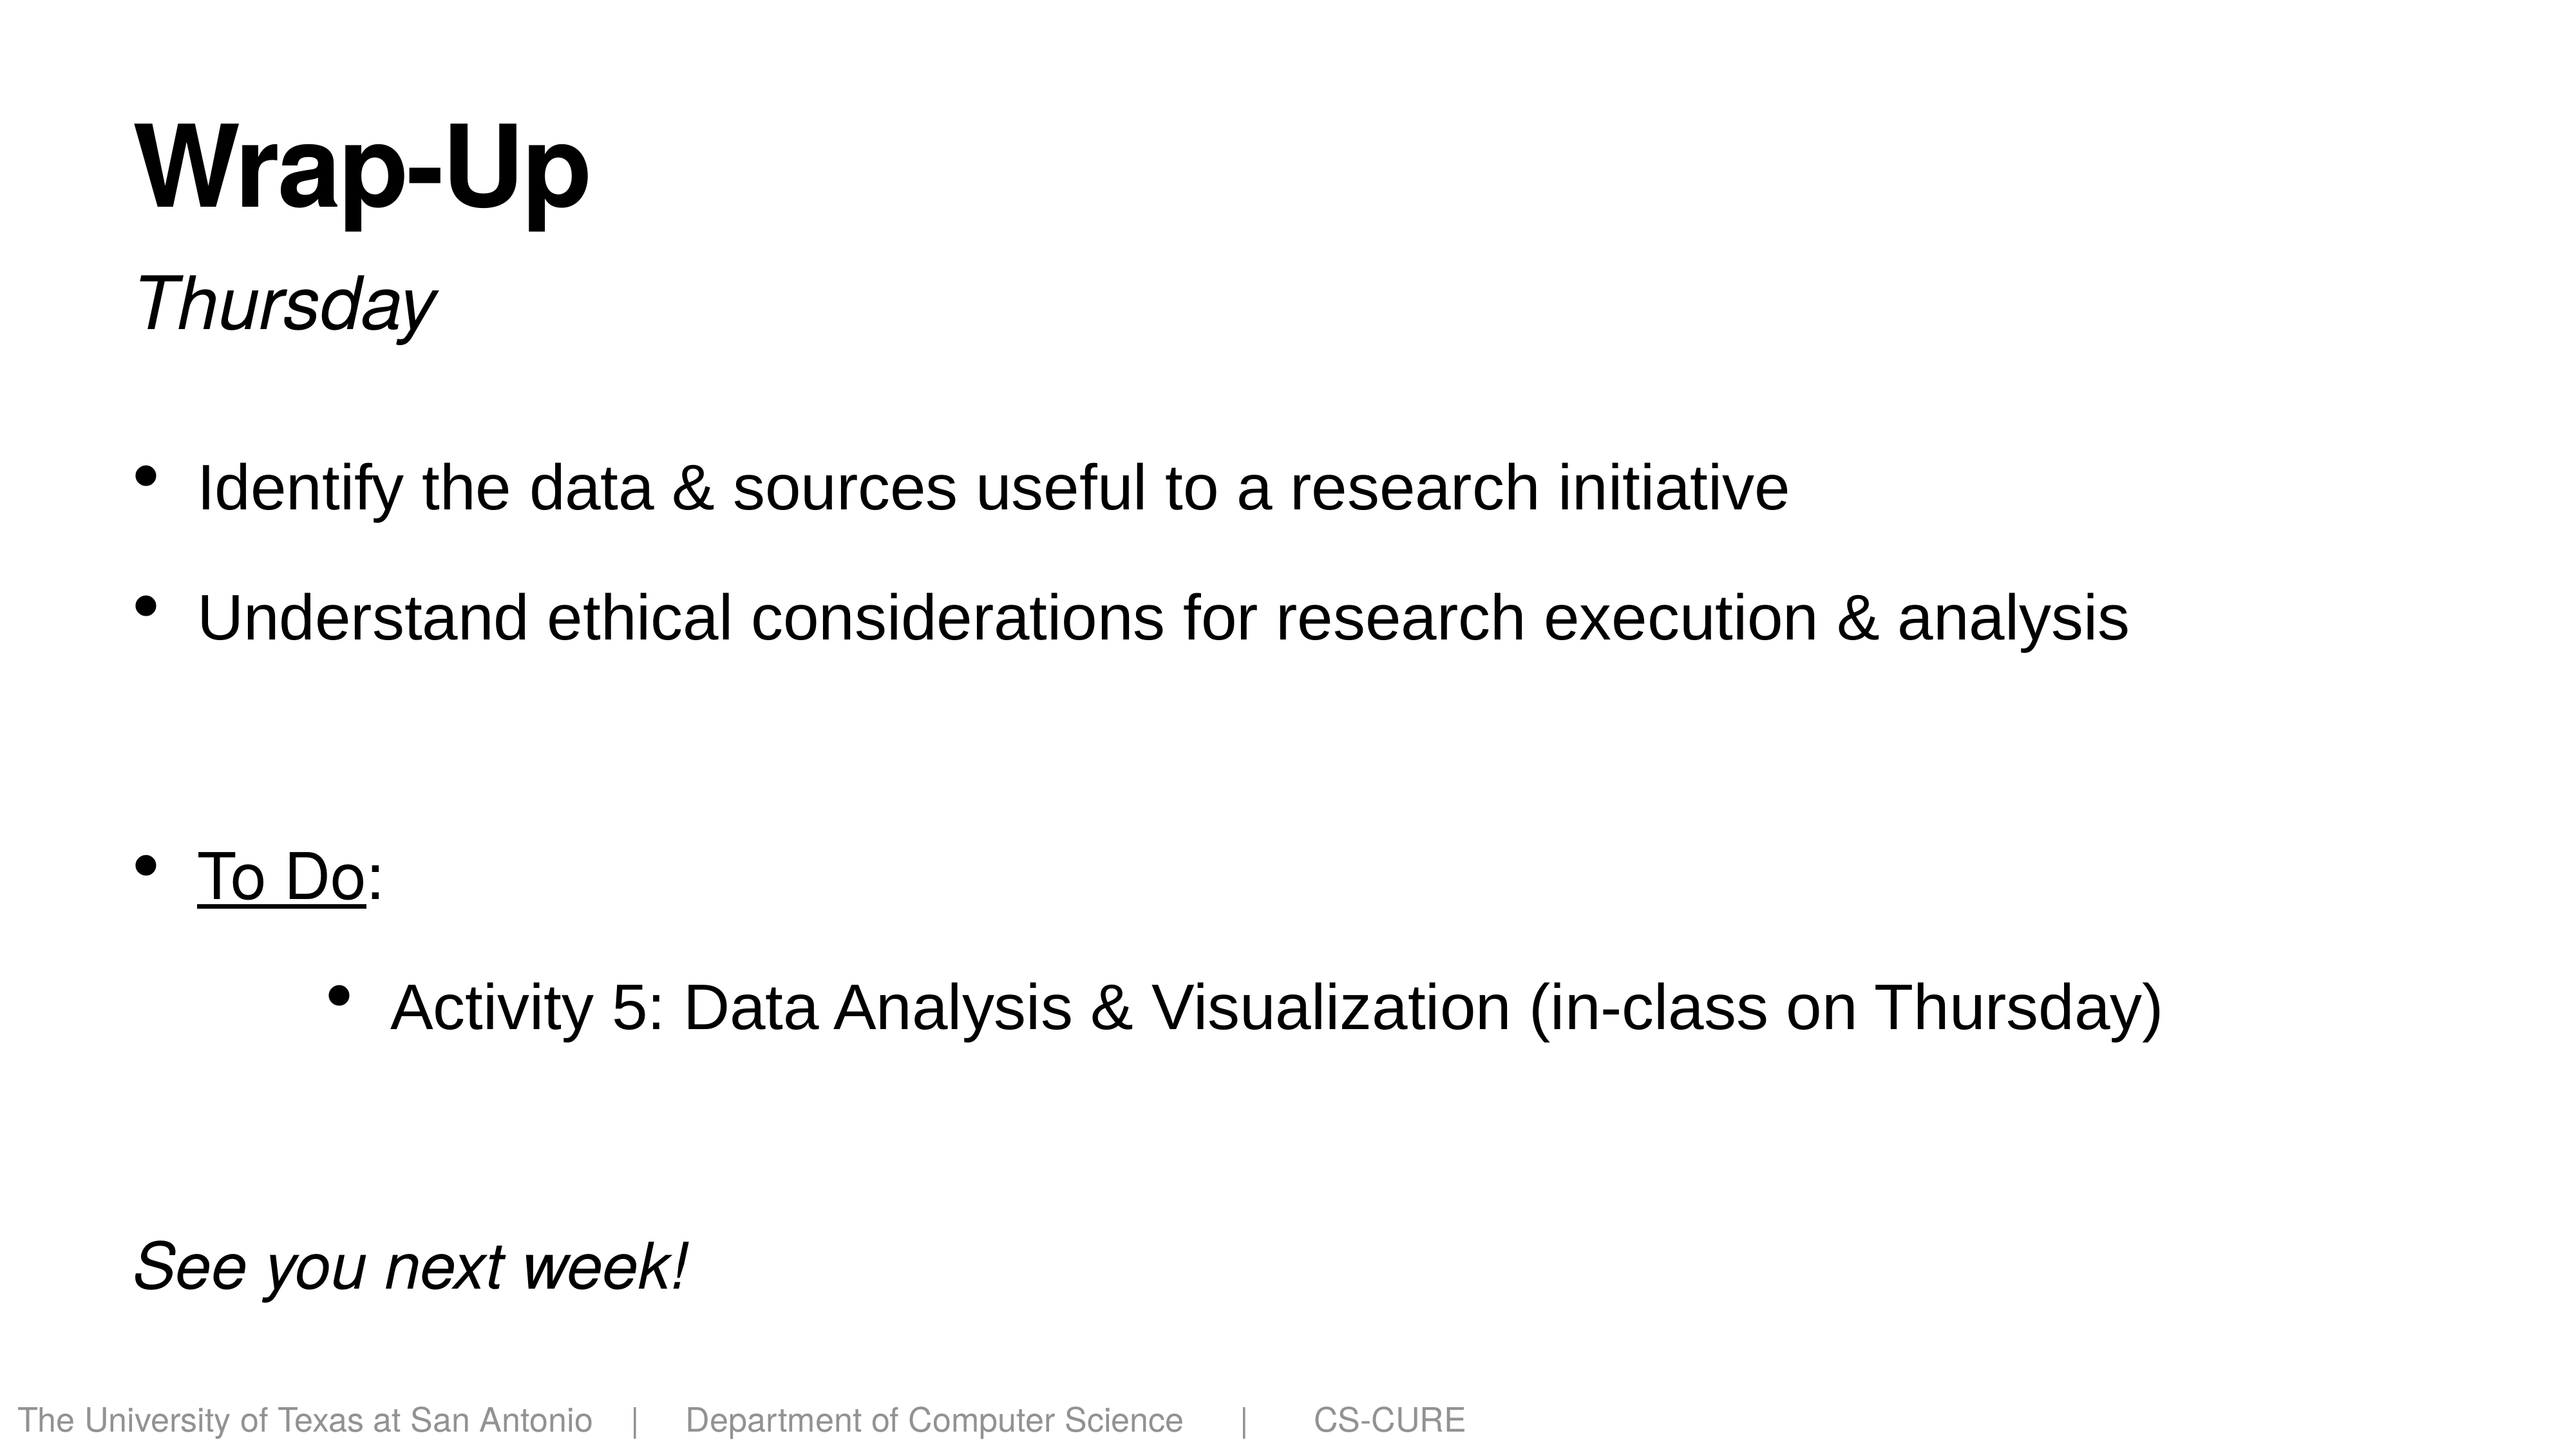

# Wrap-Up
Thursday
Identify the data & sources useful to a research initiative
Understand ethical considerations for research execution & analysis

To Do:
Activity 5: Data Analysis & Visualization (in-class on Thursday)

See you next week!
37